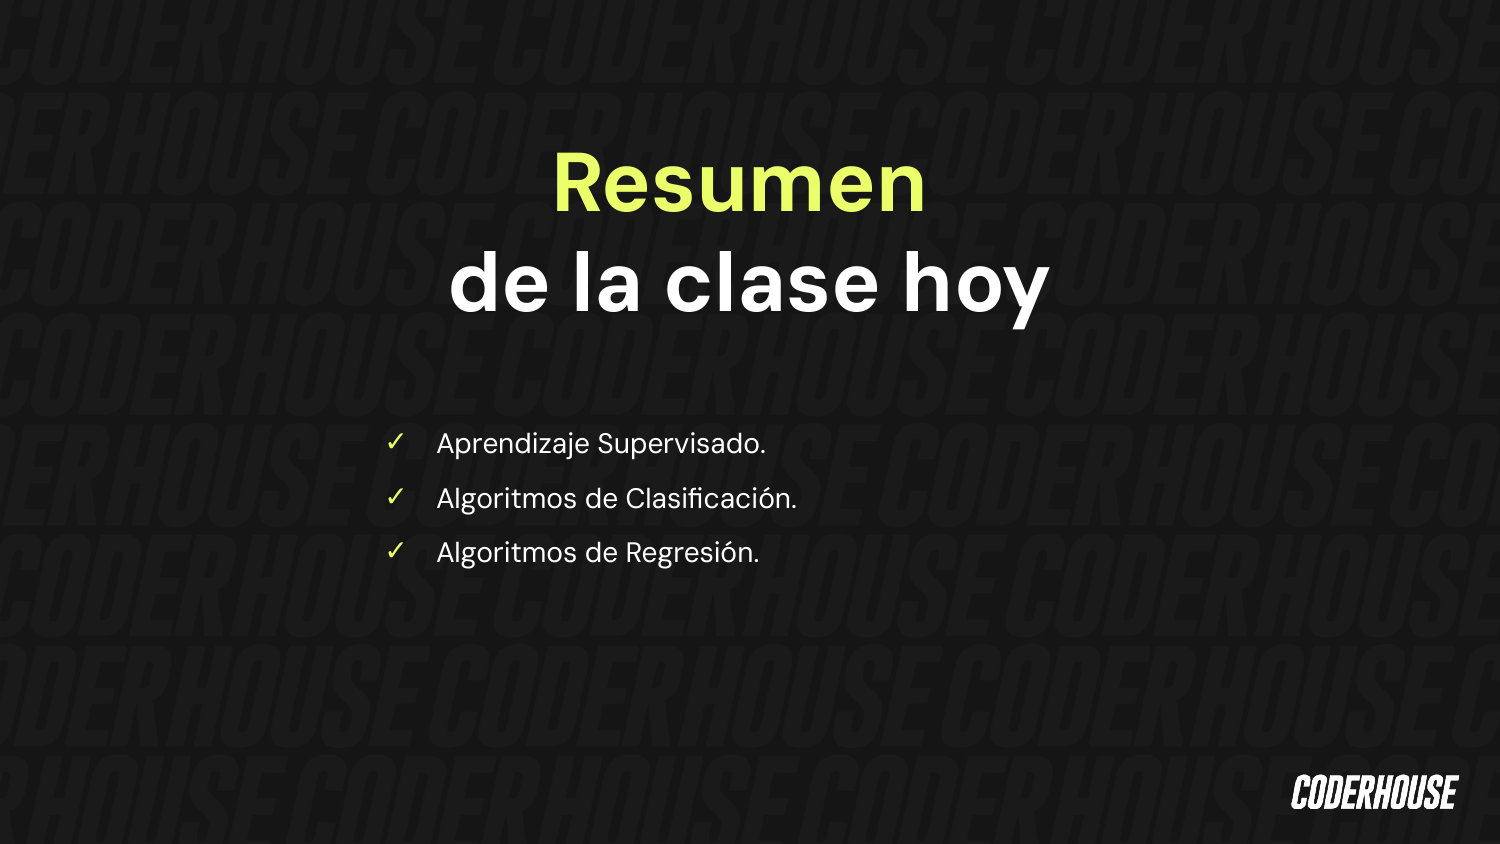

Resumen
de la clase hoy
Aprendizaje Supervisado.
Algoritmos de Clasificación.
Algoritmos de Regresión.